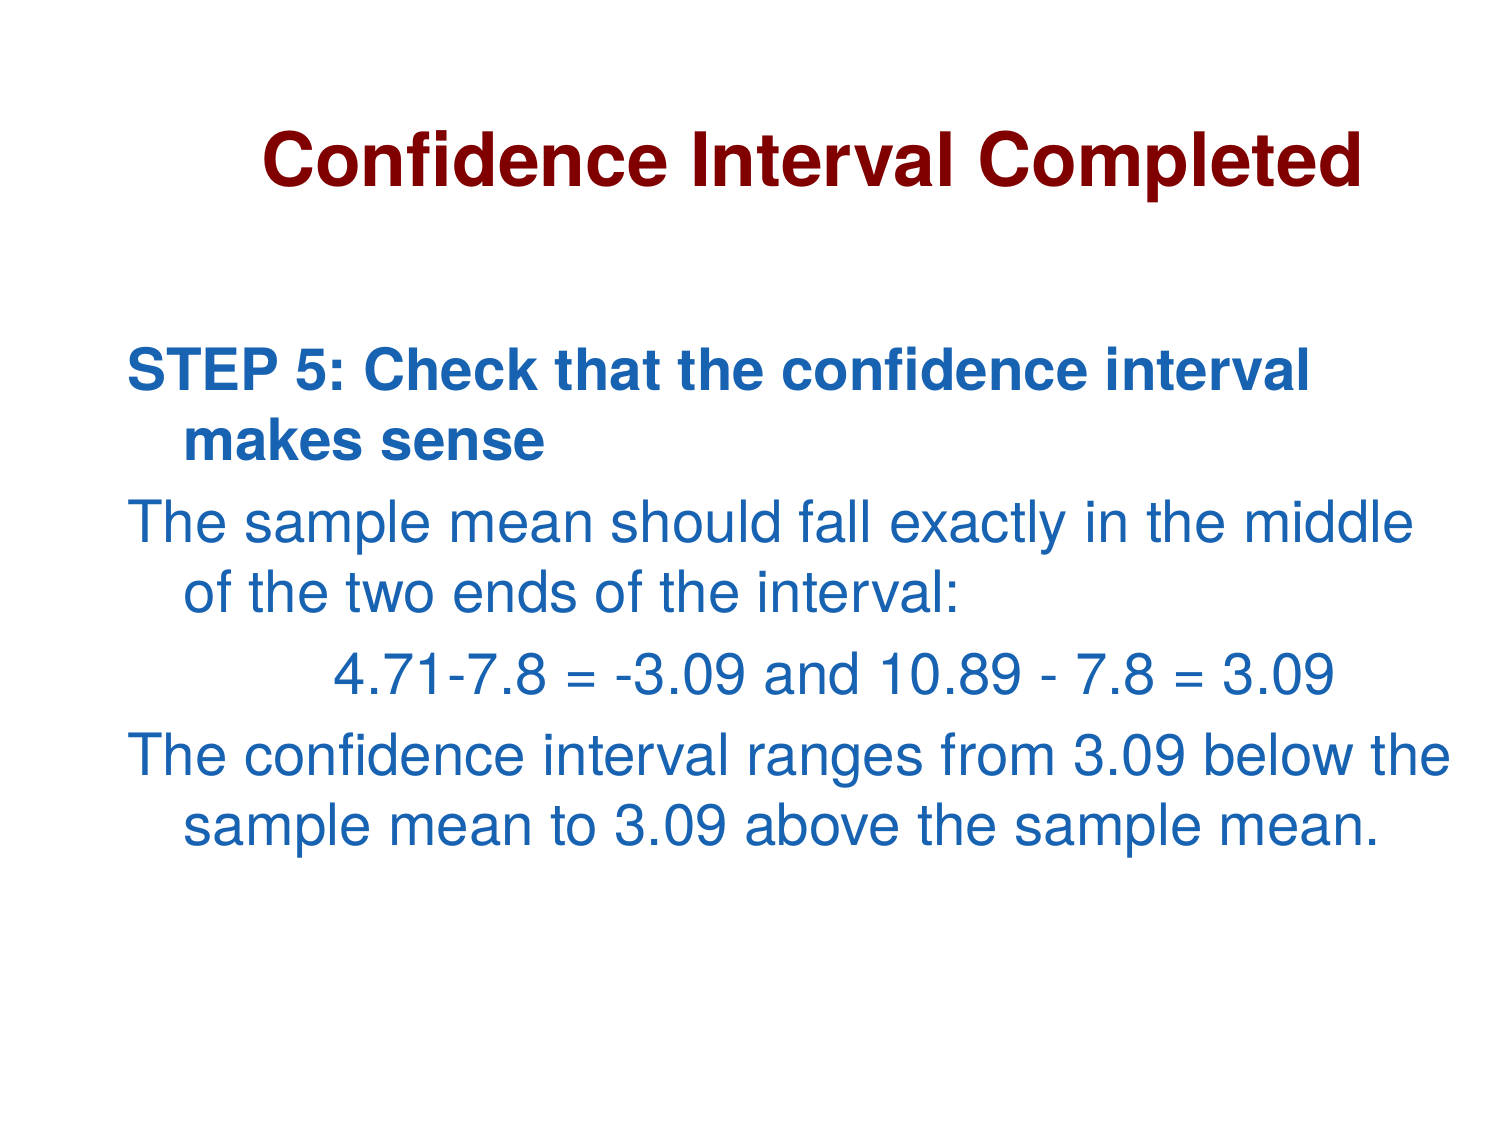

# Confidence Interval Completed
STEP 5: Check that the confidence interval makes sense
The sample mean should fall exactly in the middle of the two ends of the interval:
		4.71-7.8 = -3.09 and 10.89 - 7.8 = 3.09
The confidence interval ranges from 3.09 below the sample mean to 3.09 above the sample mean.